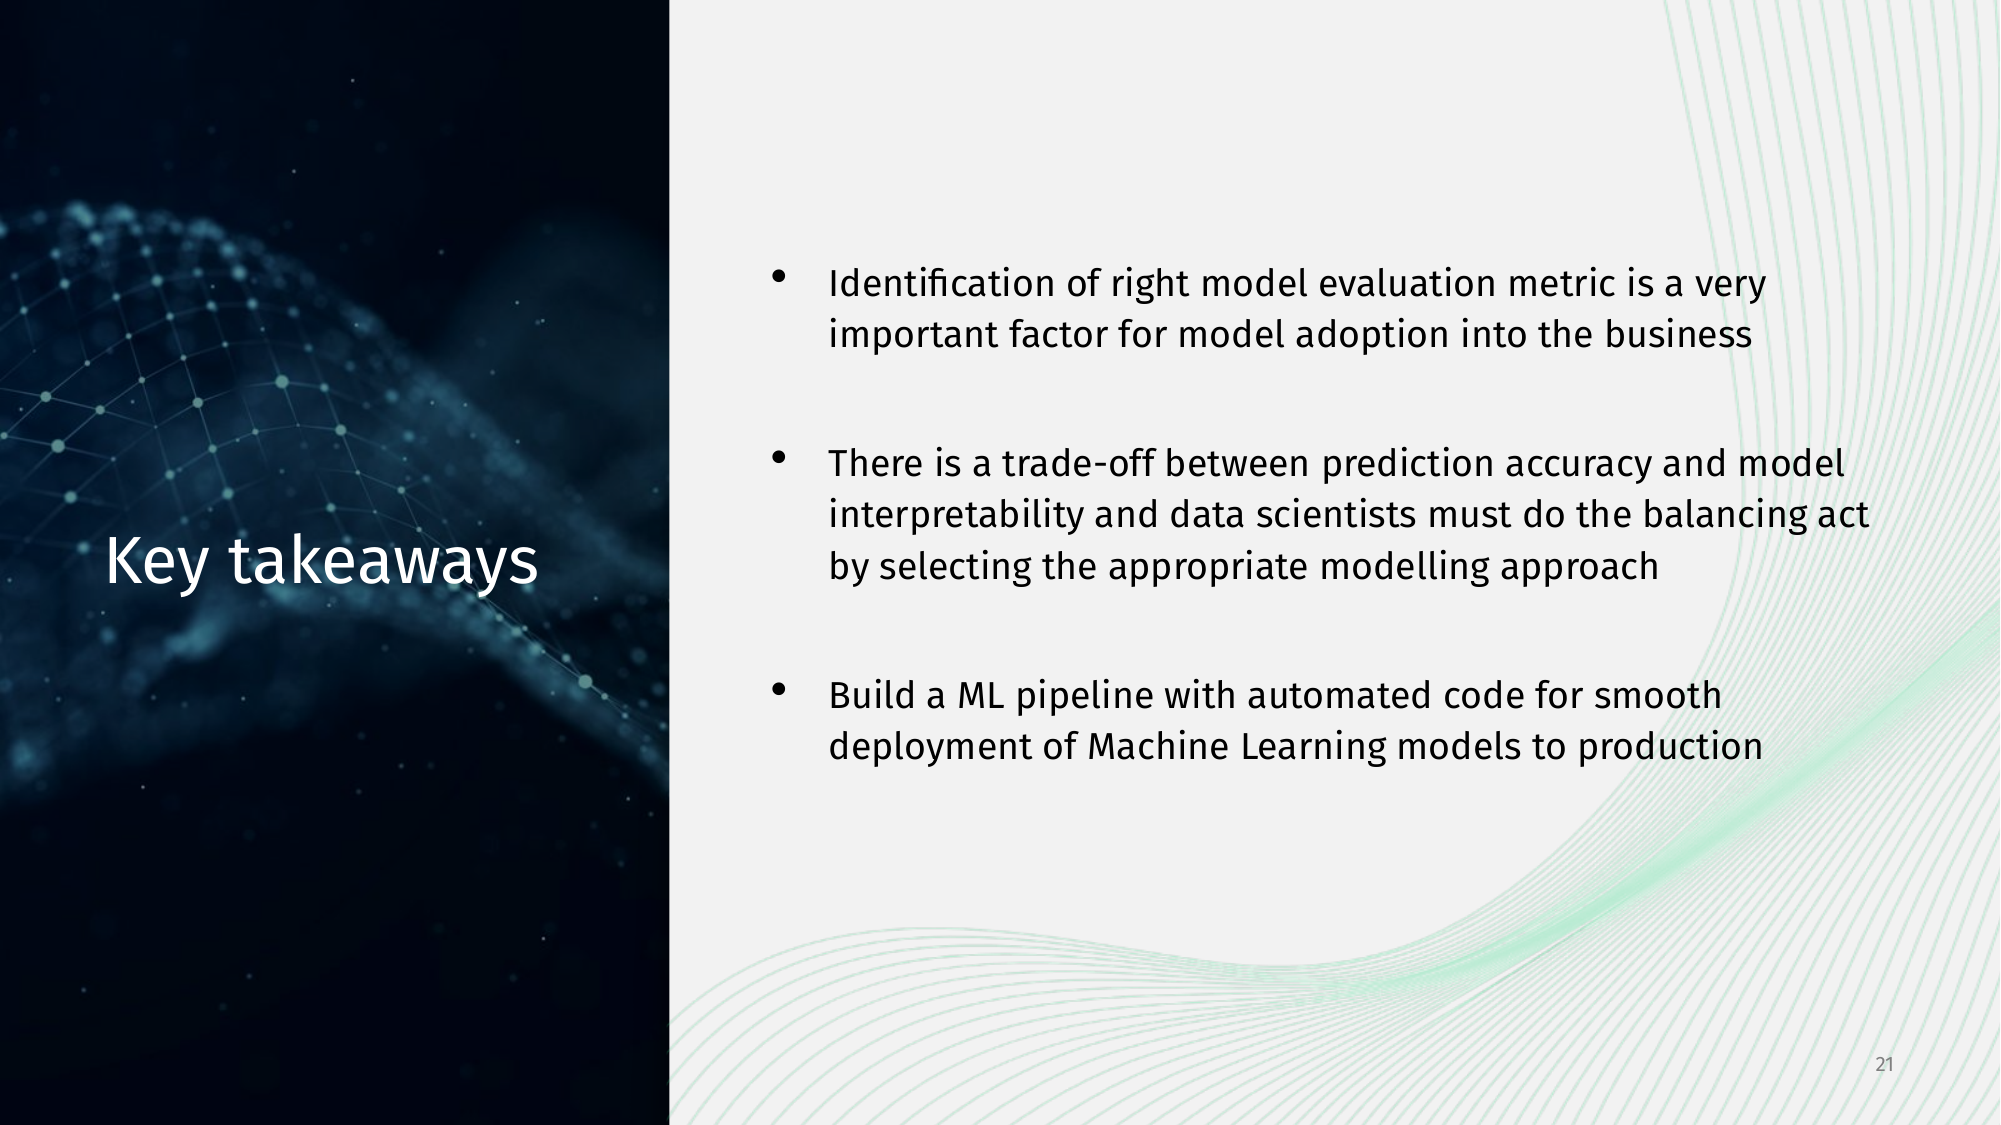

Identification of right model evaluation metric is a very important factor for model adoption into the business

There is a trade-off between prediction accuracy and model interpretability and data scientists must do the balancing act by selecting the appropriate modelling approach

Build a ML pipeline with automated code for smooth deployment of Machine Learning models to production
# Key takeaways